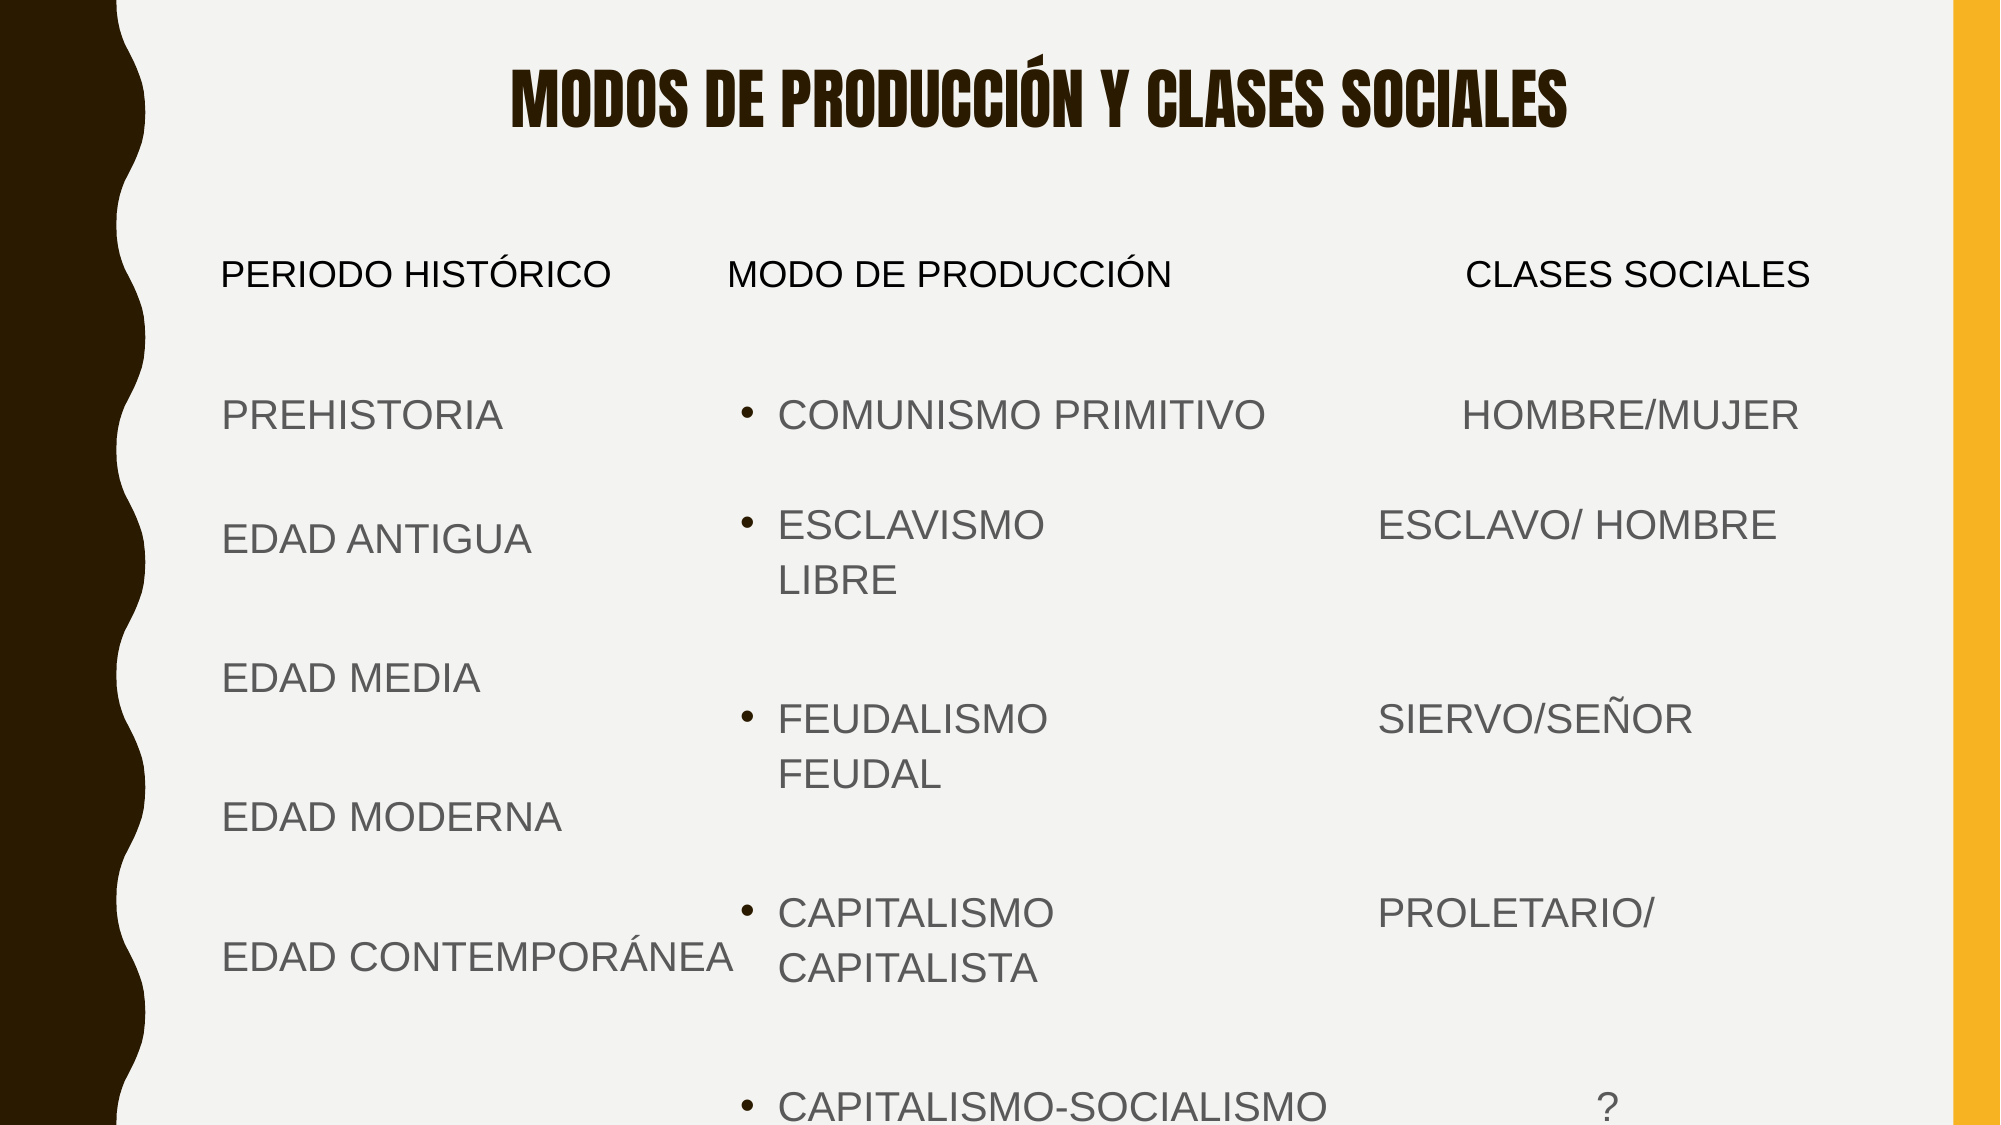

# MODOS DE PRODUCCIÓN Y CLASES SOCIALES
PERIODO HISTÓRICO           MODO DE PRODUCCIÓN                            CLASES SOCIALES
PREHISTORIA

EDAD ANTIGUA

EDAD MEDIA

EDAD MODERNA

EDAD CONTEMPORÁNEA
COMUNISMO PRIMITIVO                 HOMBRE/MUJER

ESCLAVISMO			ESCLAVO/ HOMBRE LIBRE

FEUDALISMO			SIERVO/SEÑOR FEUDAL

CAPITALISMO			PROLETARIO/CAPITALISTA

CAPITALISMO-SOCIALISMO	                   ?